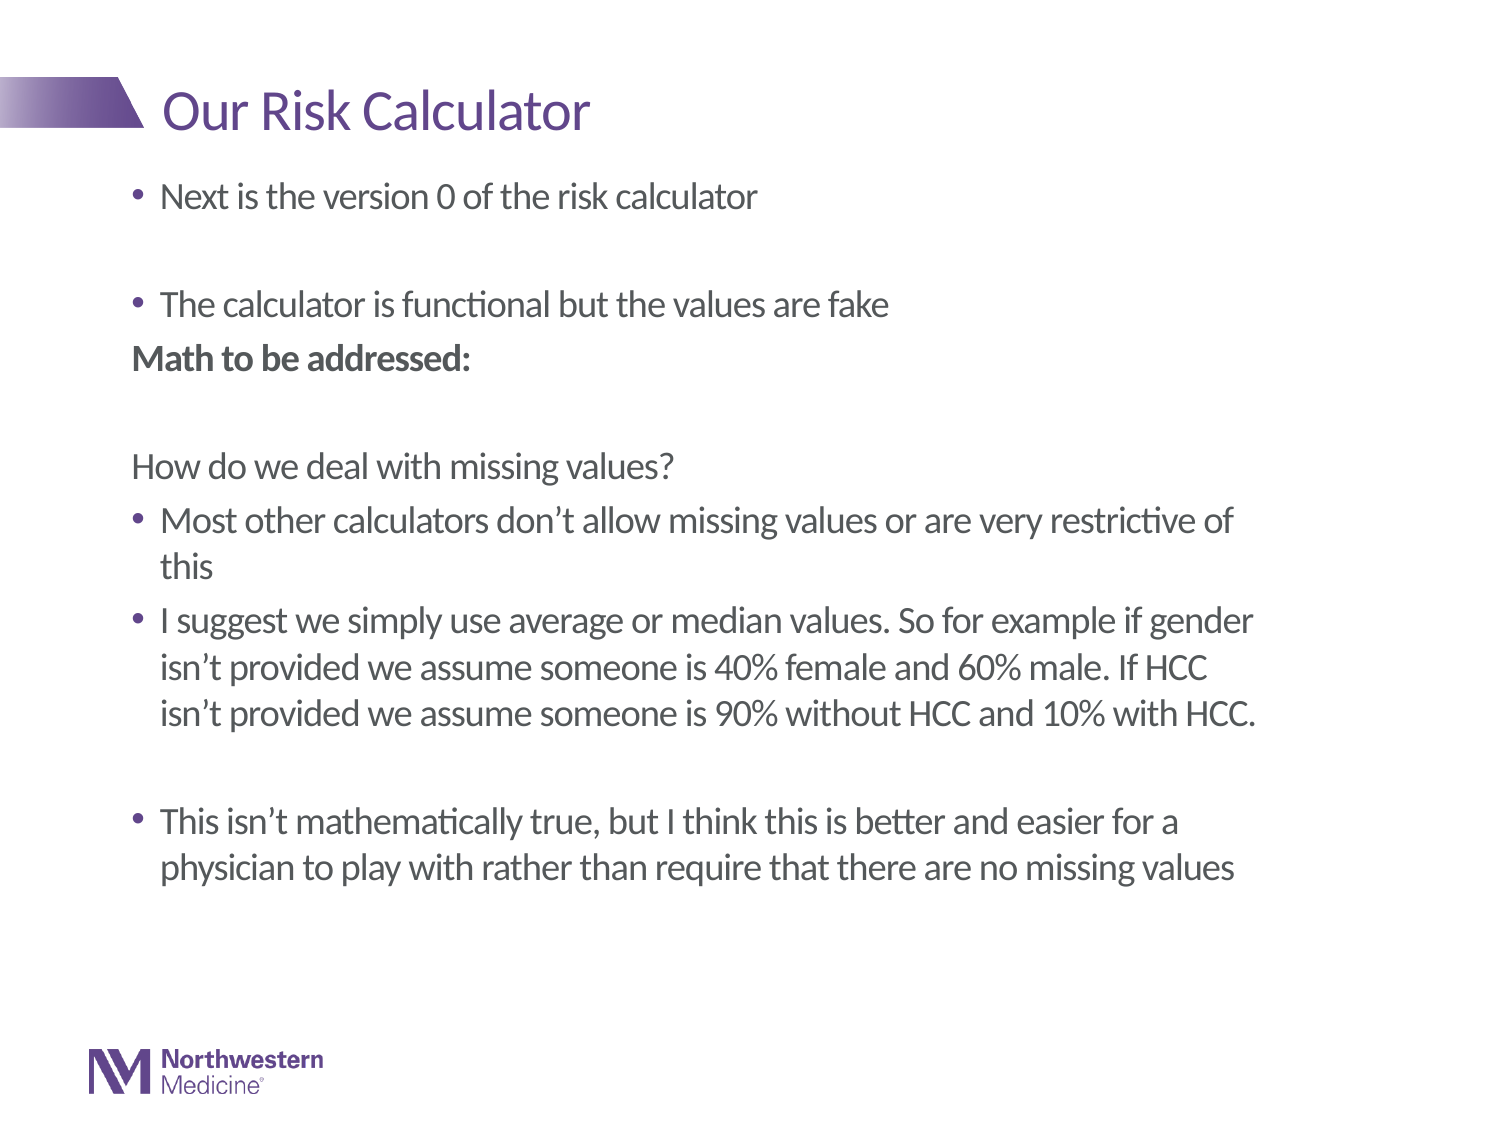

# Our Risk Calculator
Next is the version 0 of the risk calculator

The calculator is functional but the values are fake
Math to be addressed:

How do we deal with missing values?
Most other calculators don’t allow missing values or are very restrictive of this
I suggest we simply use average or median values. So for example if gender isn’t provided we assume someone is 40% female and 60% male. If HCC isn’t provided we assume someone is 90% without HCC and 10% with HCC.

This isn’t mathematically true, but I think this is better and easier for a physician to play with rather than require that there are no missing values